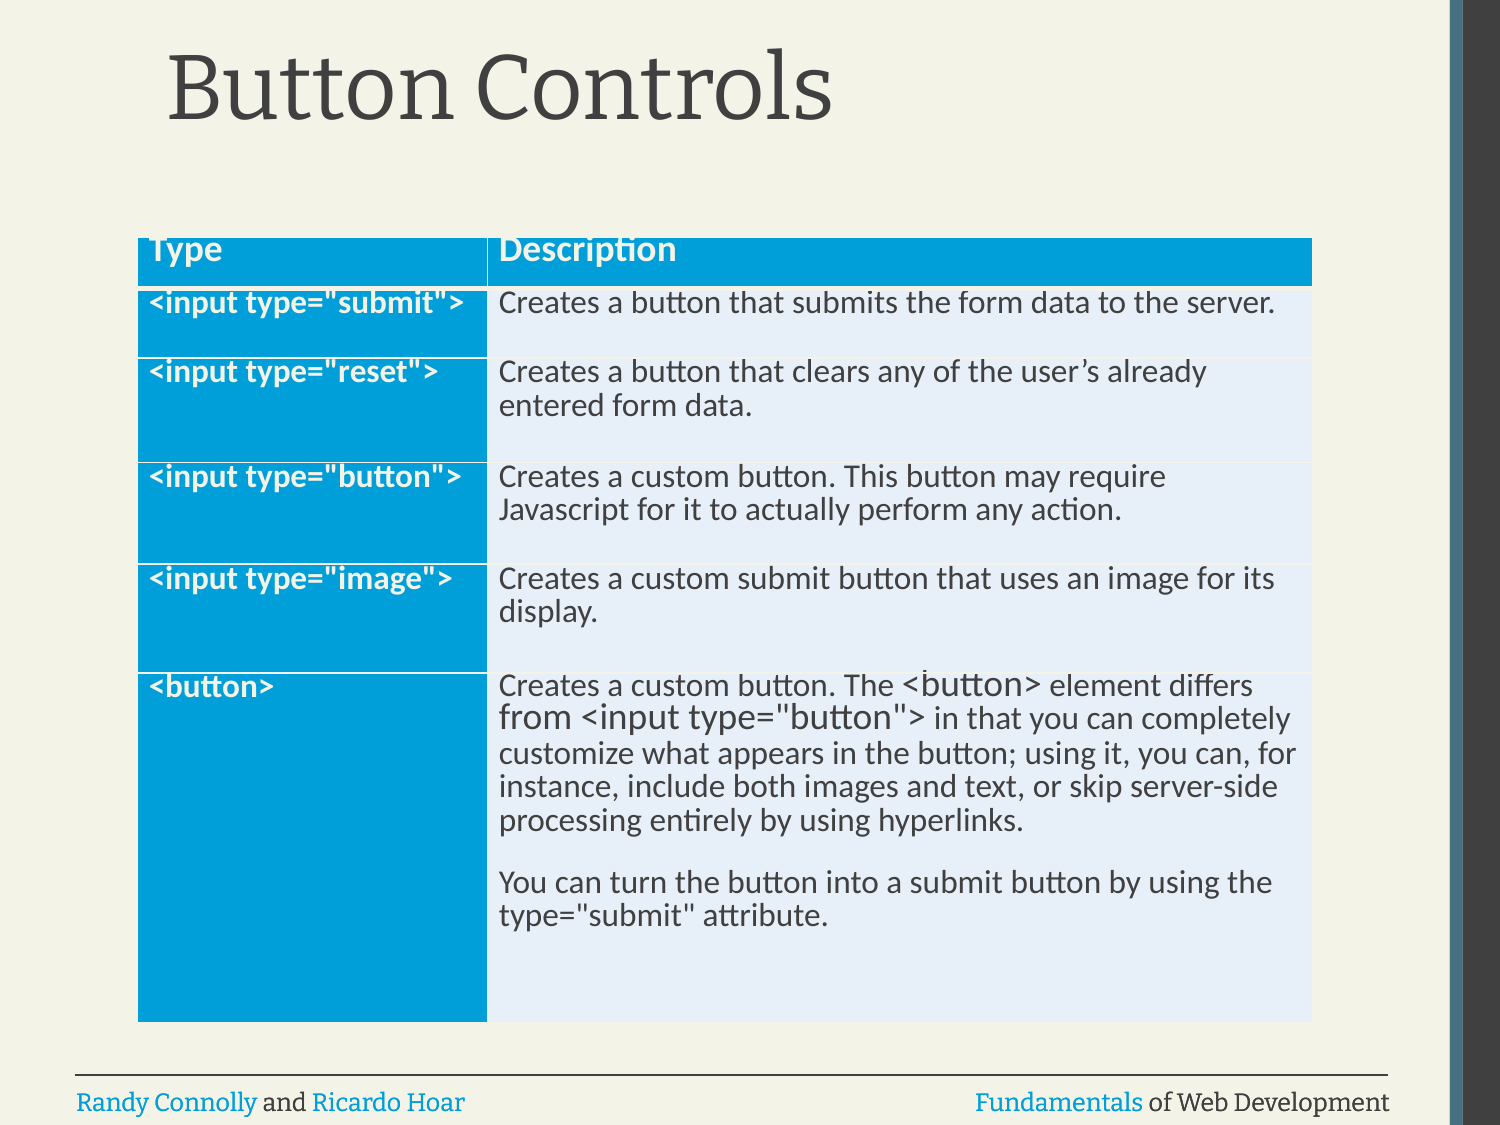

# Button Controls

| Type | Description |
| --- | --- |
| <input type="submit"> | Creates a button that submits the form data to the server. |
| <input type="reset"> | Creates a button that clears any of the user’s already entered form data. |
| <input type="button"> | Creates a custom button. This button may require Javascript for it to actually perform any action. |
| <input type="image"> | Creates a custom submit button that uses an image for its display. |
| <button> | Creates a custom button. The <button> element differs from <input type="button"> in that you can completely customize what appears in the button; using it, you can, for instance, include both images and text, or skip server-side processing entirely by using hyperlinks. You can turn the button into a submit button by using the type="submit" attribute. |